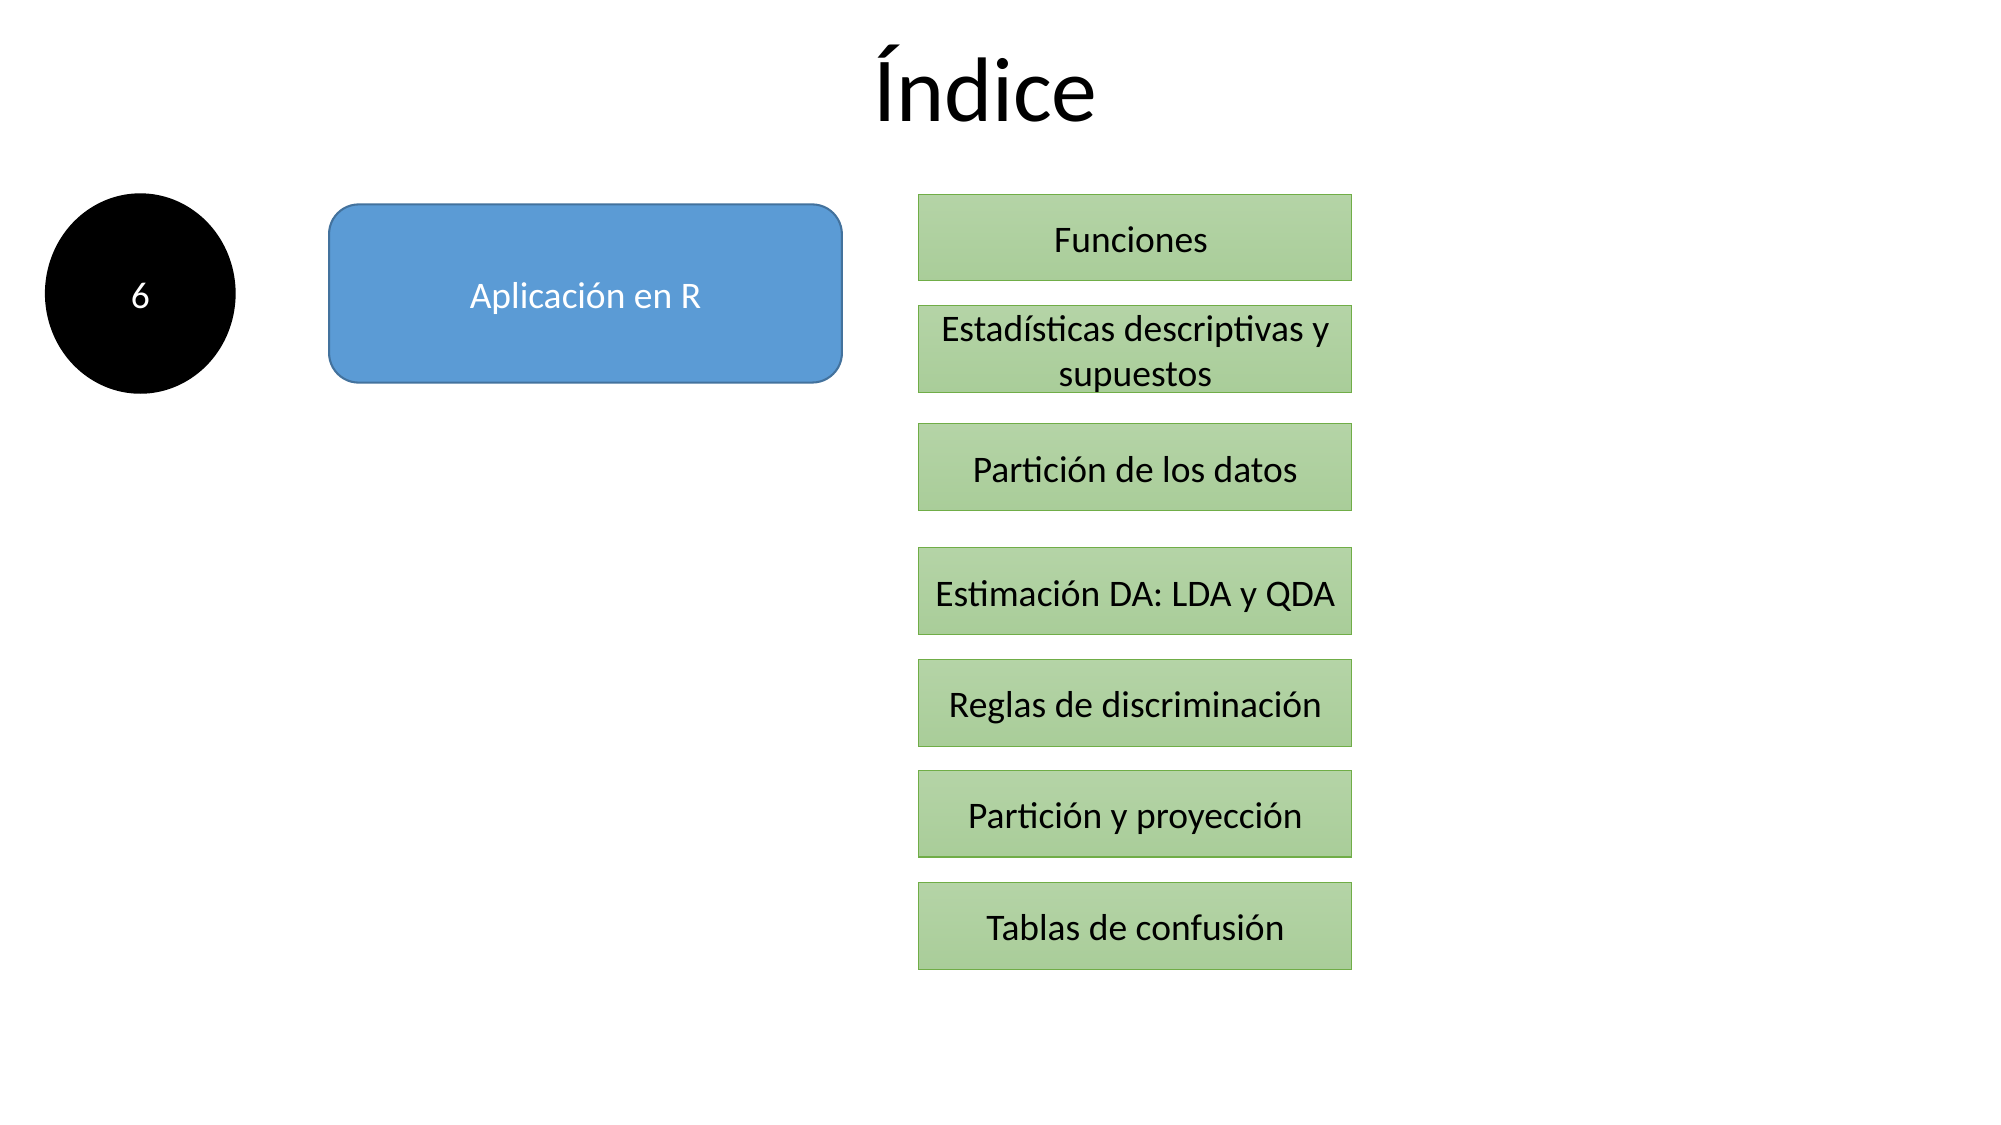

# Índice
6
Funciones
Aplicación en R
Estadísticas descriptivas y supuestos
Partición de los datos
Estimación DA: LDA y QDA
Reglas de discriminación
Partición y proyección
Tablas de confusión